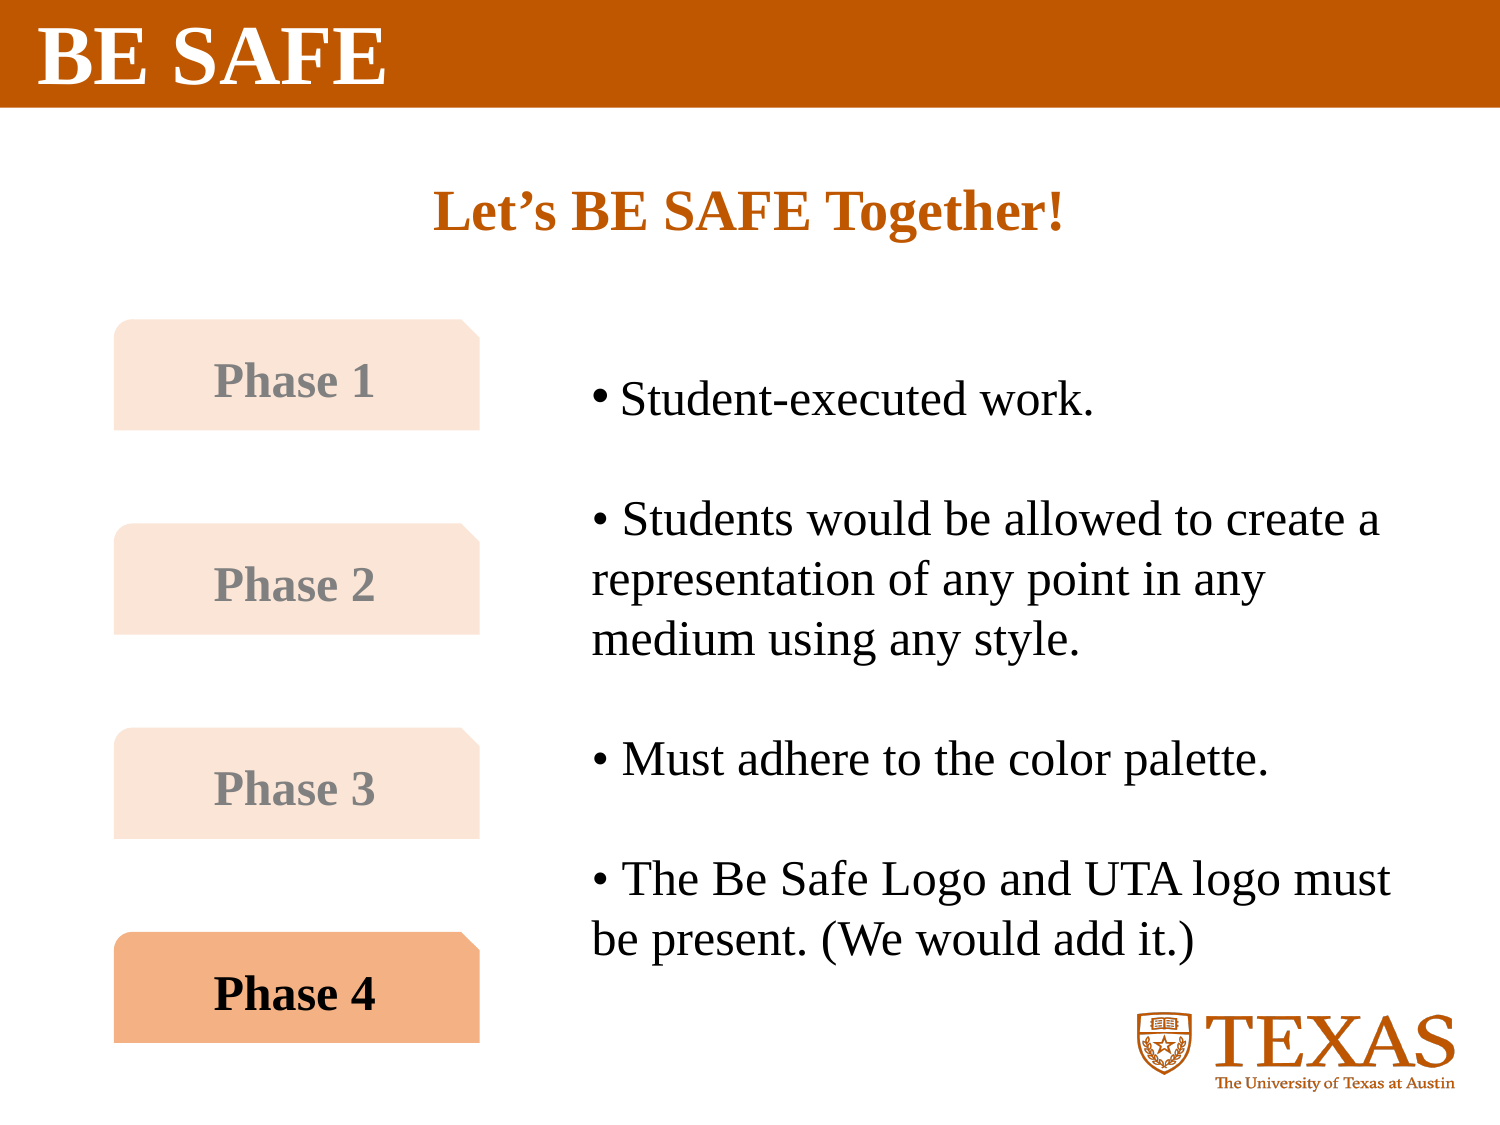

Let’s BE SAFE Together!
Phase 1
Phase 2
Phase 3
Phase 4
Student-executed work.

• Students would be allowed to create a representation of any point in any medium using any style.

• Must adhere to the color palette.

• The Be Safe Logo and UTA logo must be present. (We would add it.)